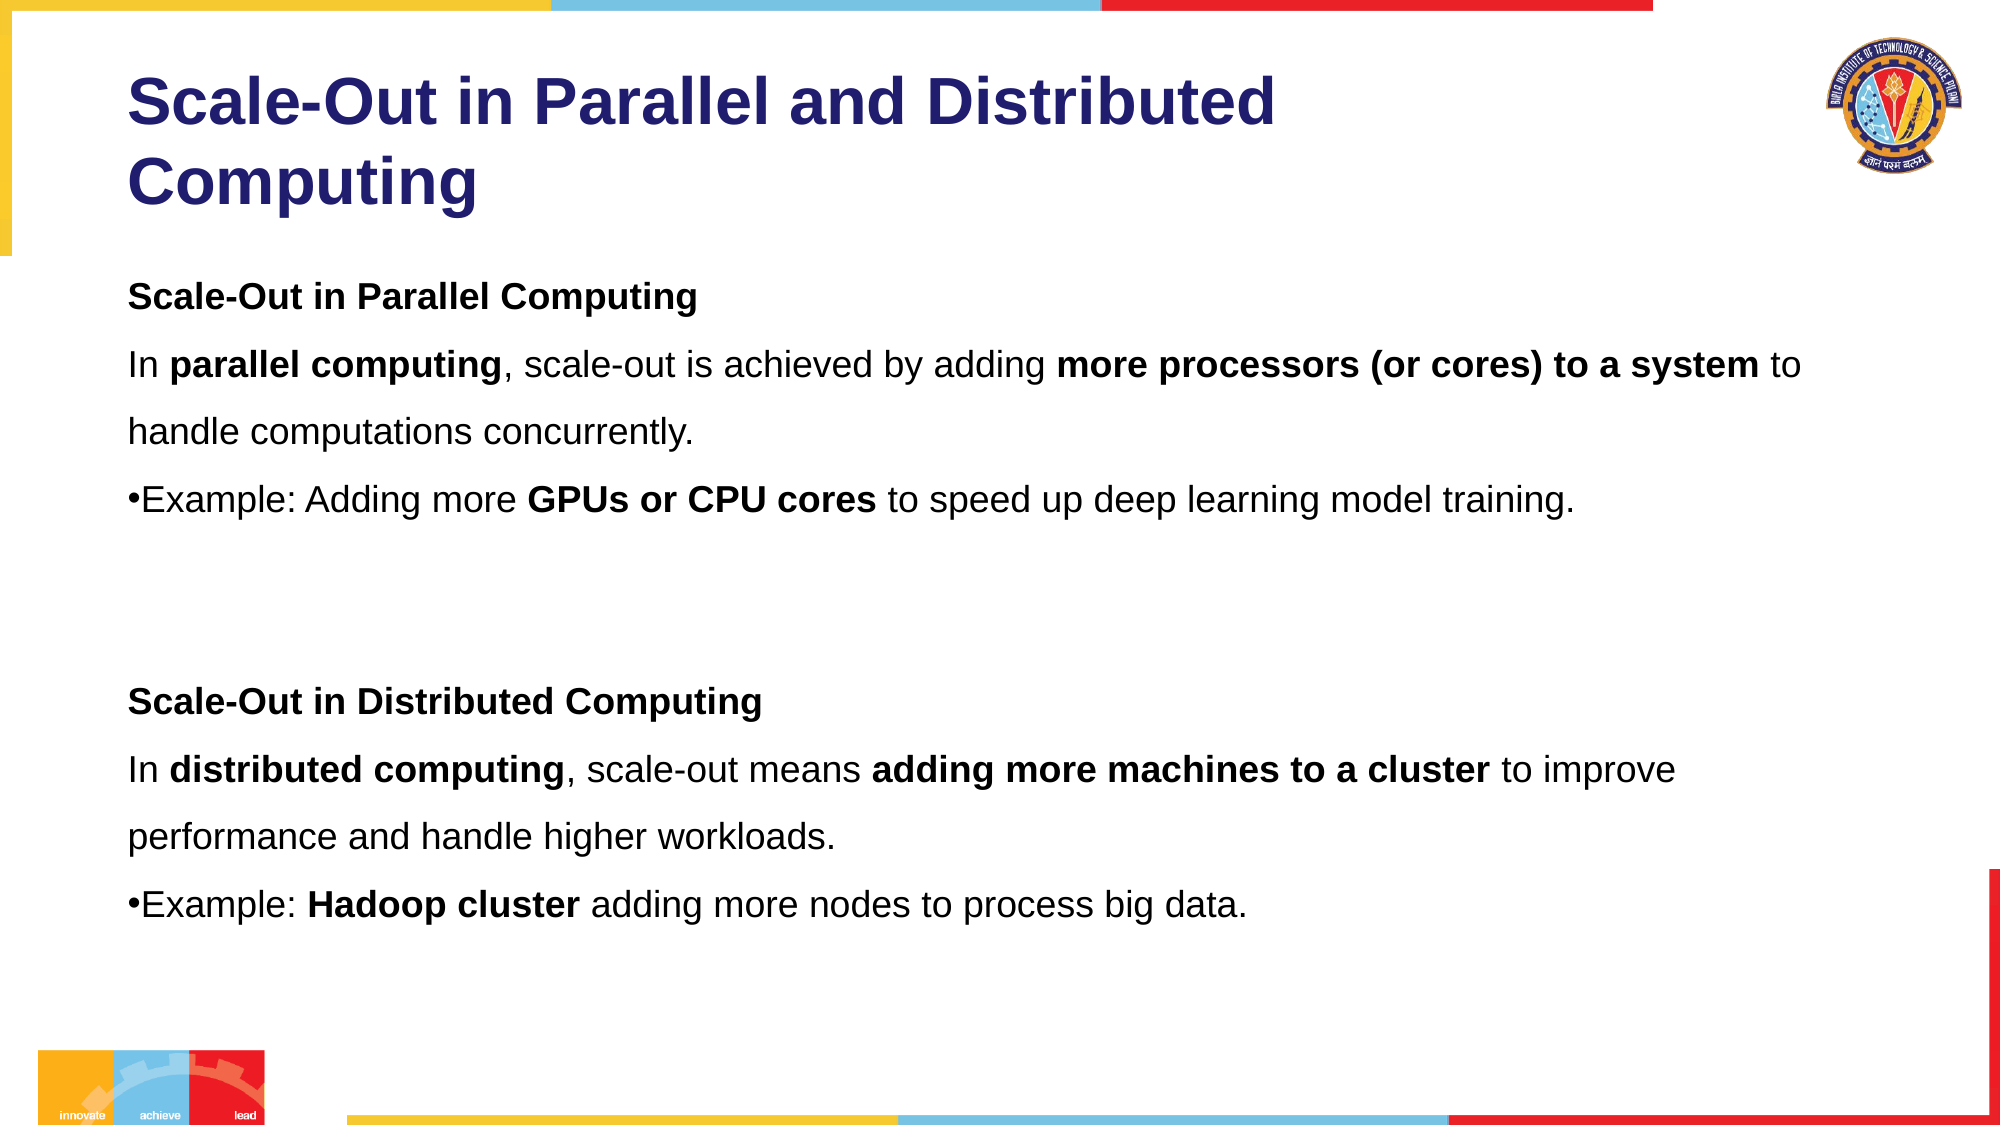

# Scale-Out in Parallel and Distributed Computing
Scale-Out in Parallel Computing
In parallel computing, scale-out is achieved by adding more processors (or cores) to a system to handle computations concurrently.
Example: Adding more GPUs or CPU cores to speed up deep learning model training.

Scale-Out in Distributed Computing
In distributed computing, scale-out means adding more machines to a cluster to improve performance and handle higher workloads.
Example: Hadoop cluster adding more nodes to process big data.